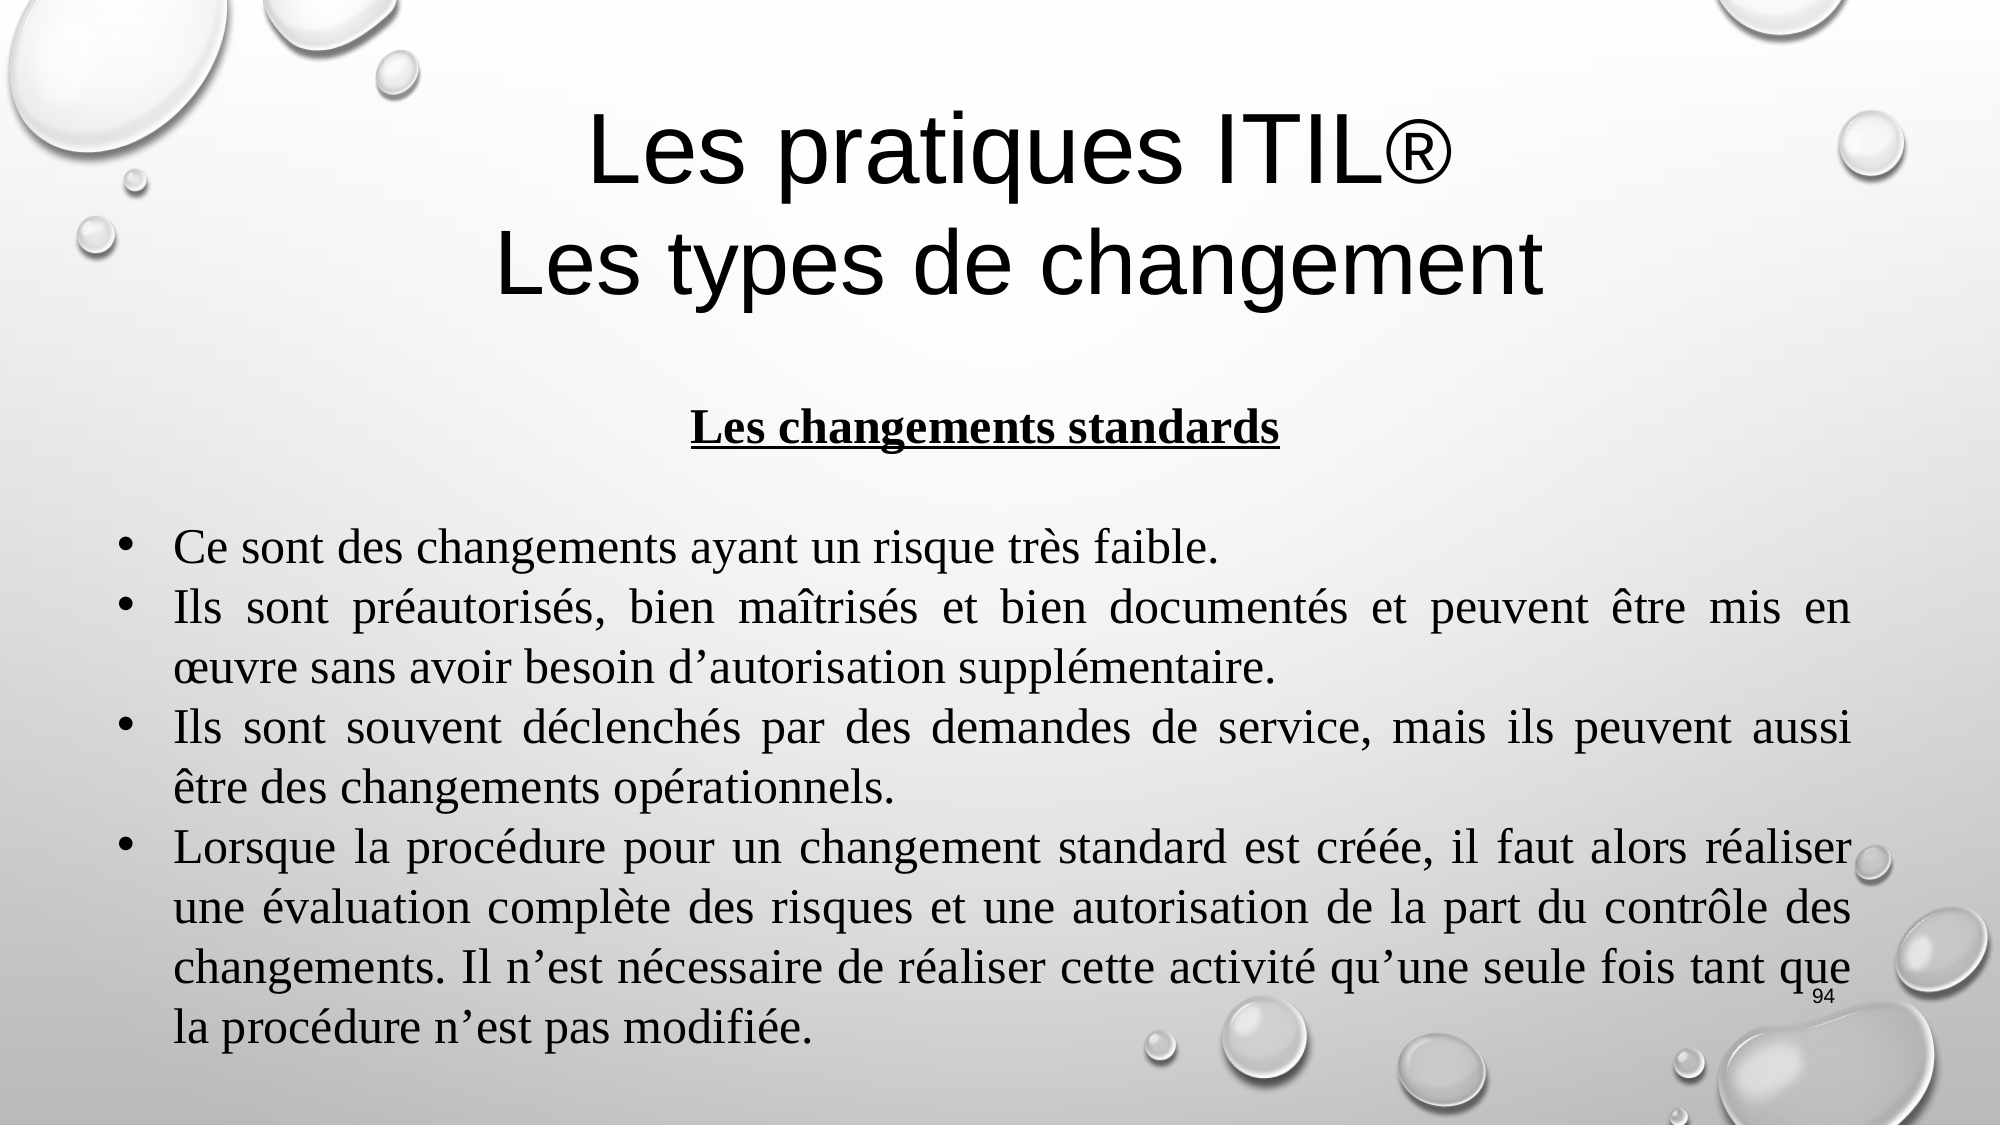

Les pratiques ITIL®
Les types de changement

Les changements standards

Ce sont des changements ayant un risque très faible.
Ils sont préautorisés, bien maîtrisés et bien documentés et peuvent être mis en œuvre sans avoir besoin d’autorisation supplémentaire.
Ils sont souvent déclenchés par des demandes de service, mais ils peuvent aussi être des changements opérationnels.
Lorsque la procédure pour un changement standard est créée, il faut alors réaliser une évaluation complète des risques et une autorisation de la part du contrôle des changements. Il n’est nécessaire de réaliser cette activité qu’une seule fois tant que la procédure n’est pas modifiée.
94